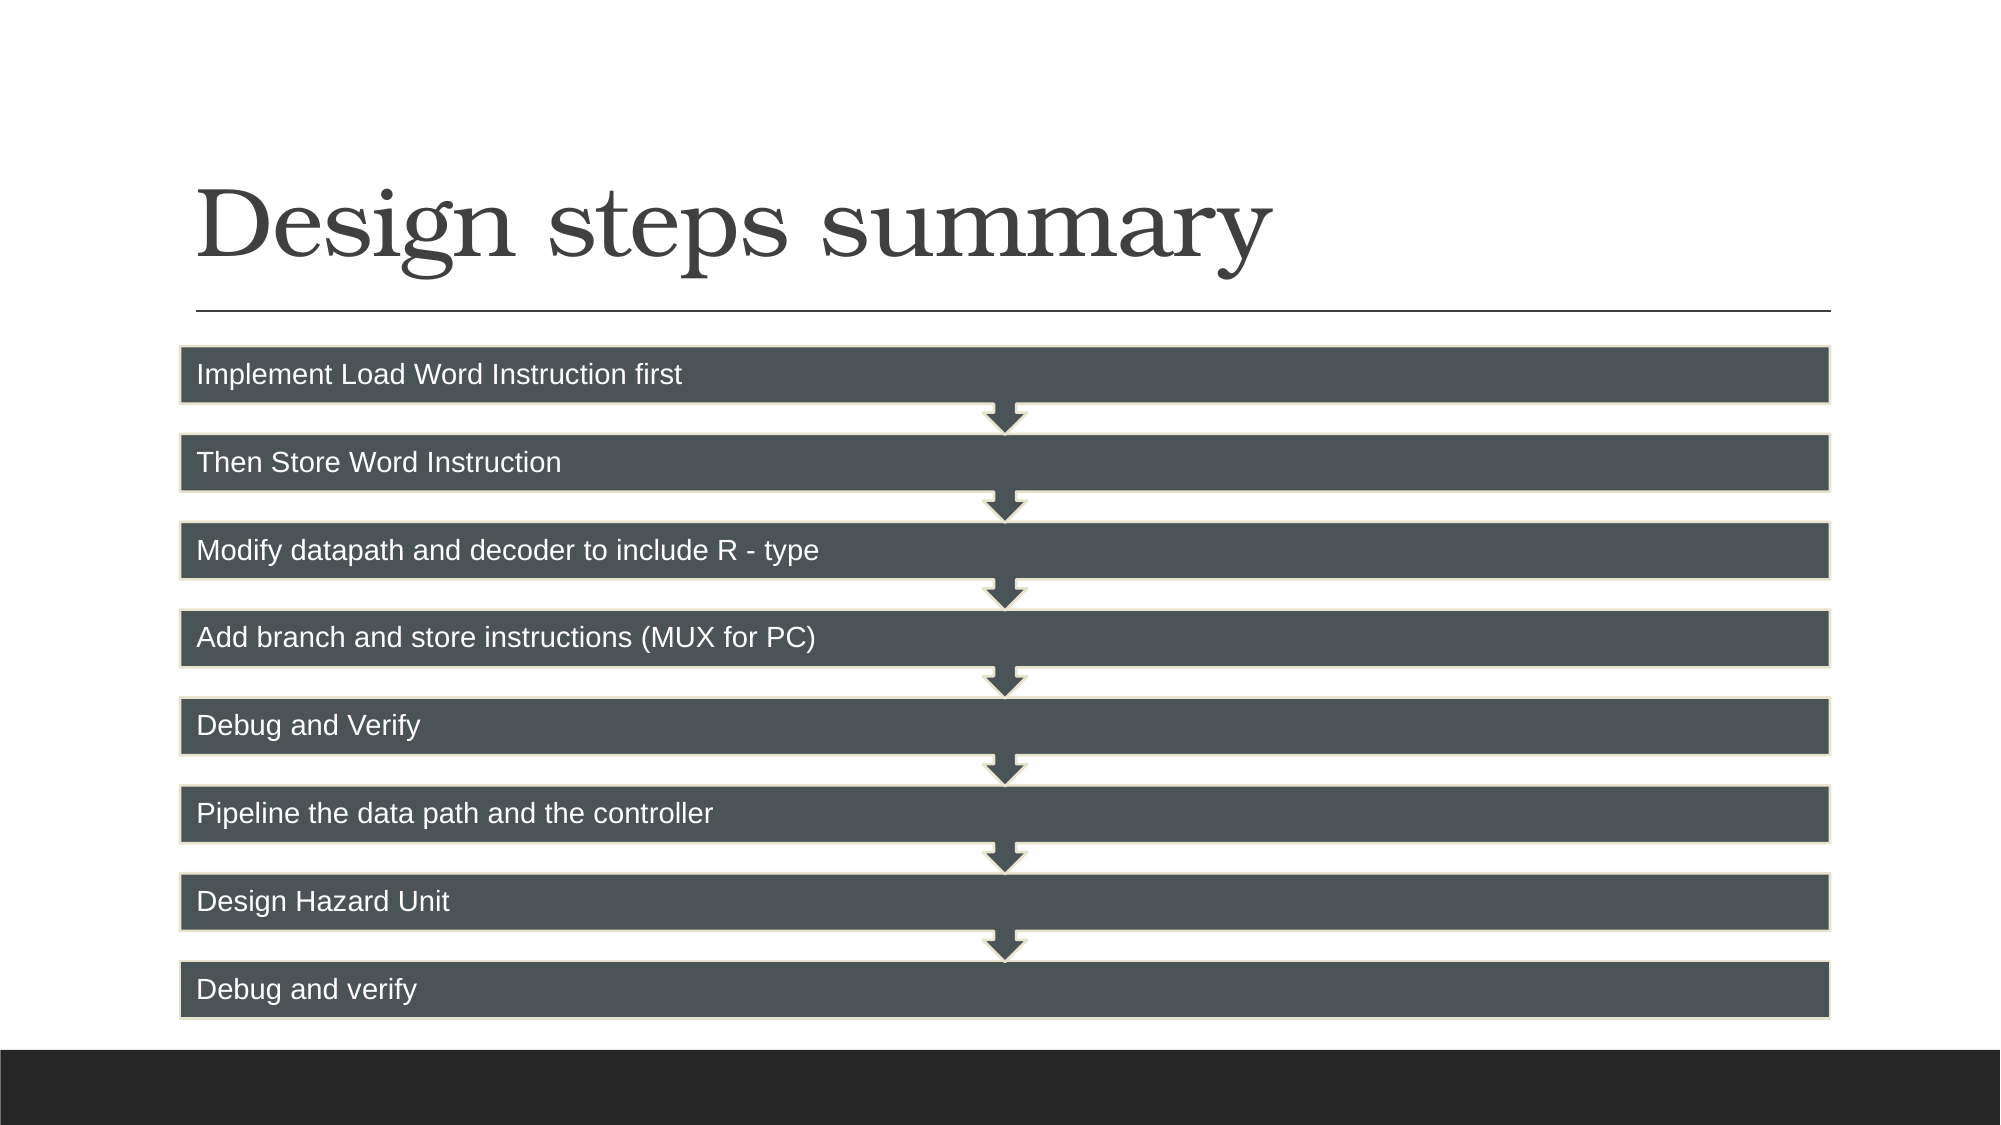

# Design steps summary
Debug and verify
Design Hazard Unit
Pipeline the data path and the controller
Debug and Verify
Add branch and store instructions (MUX for PC)
Modify datapath and decoder to include R - type
Then Store Word Instruction
Implement Load Word Instruction first